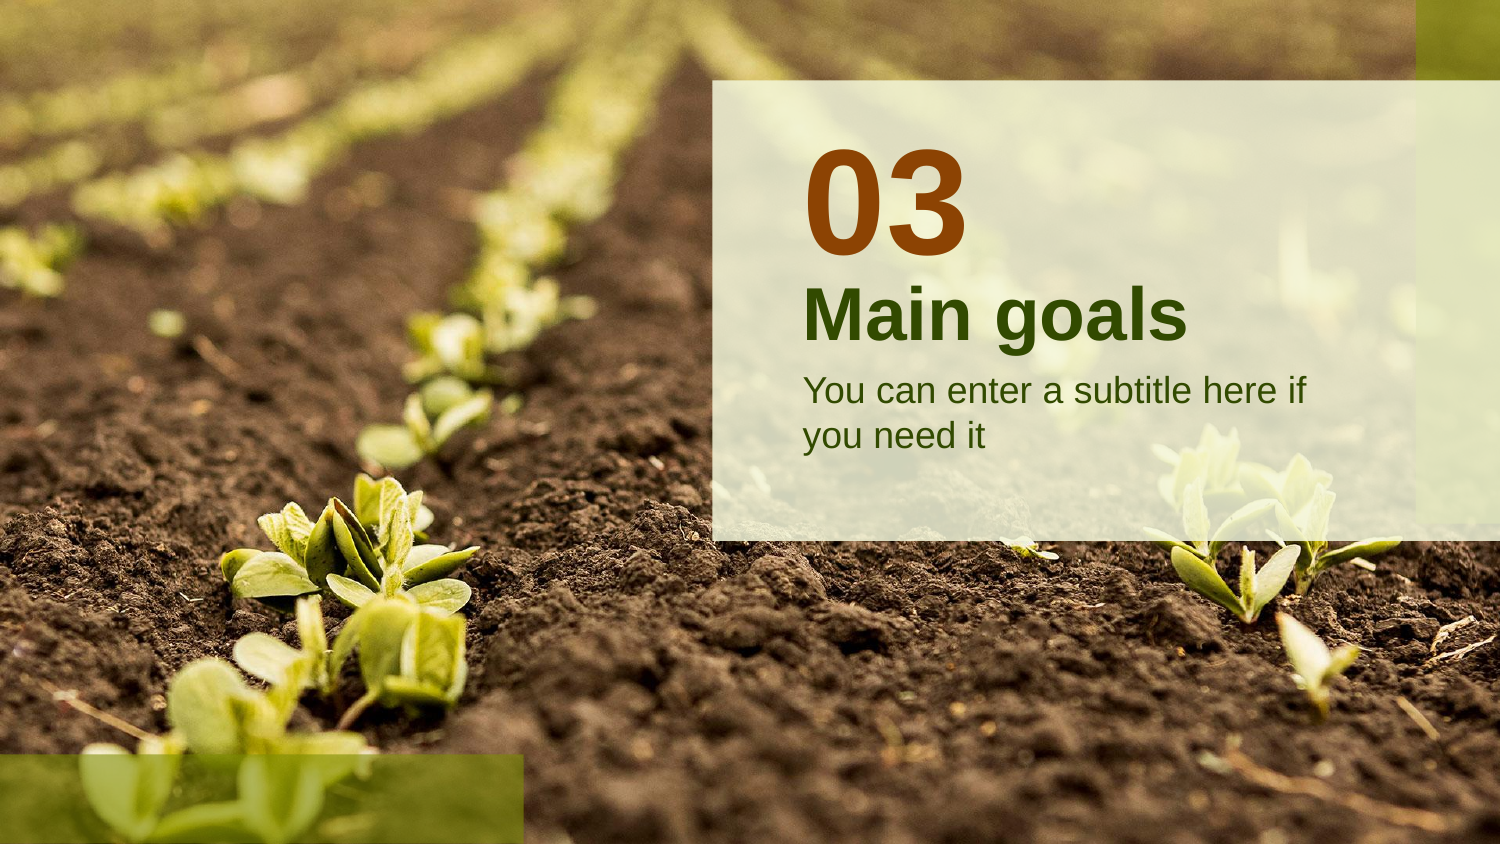

03
# Main goals
You can enter a subtitle here if you need it